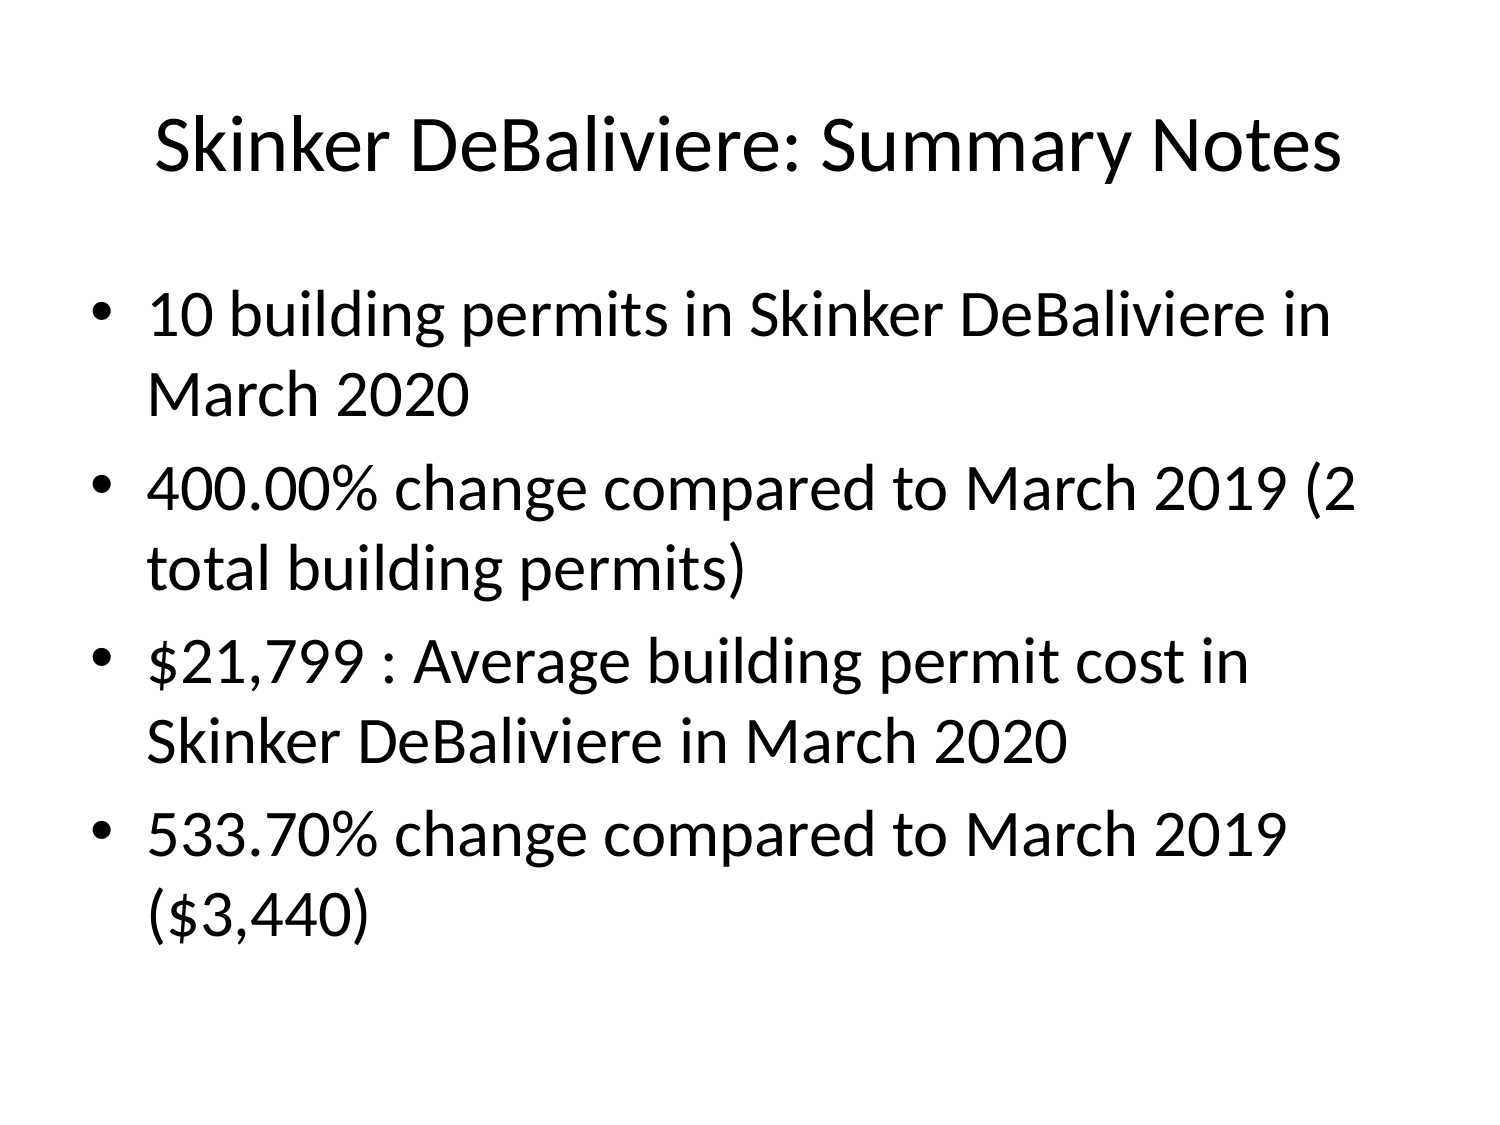

# Skinker DeBaliviere: Summary Notes
10 building permits in Skinker DeBaliviere in March 2020
400.00% change compared to March 2019 (2 total building permits)
$21,799 : Average building permit cost in Skinker DeBaliviere in March 2020
533.70% change compared to March 2019 ($3,440)